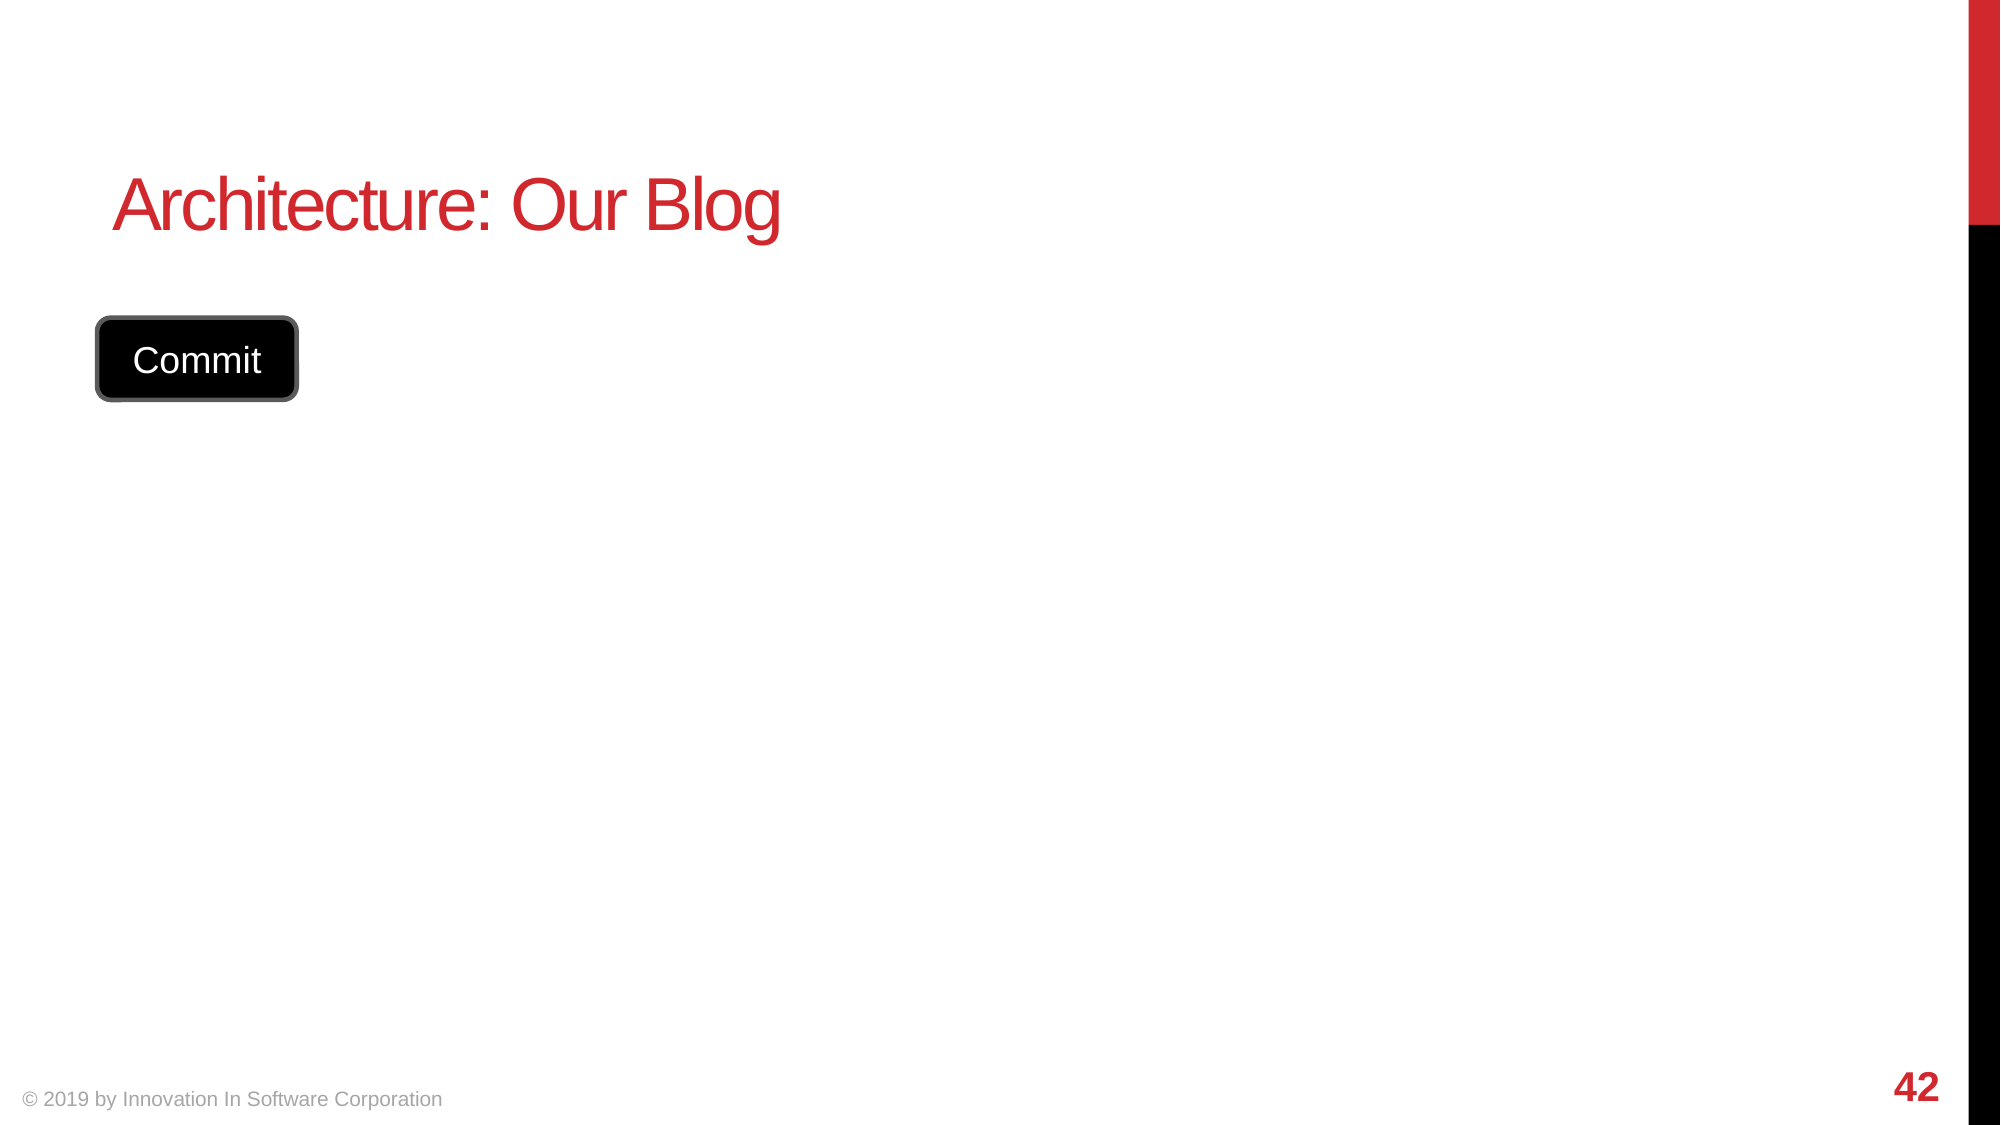

# Architecture: Our Blog
Commit
42
© 2019 by Innovation In Software Corporation